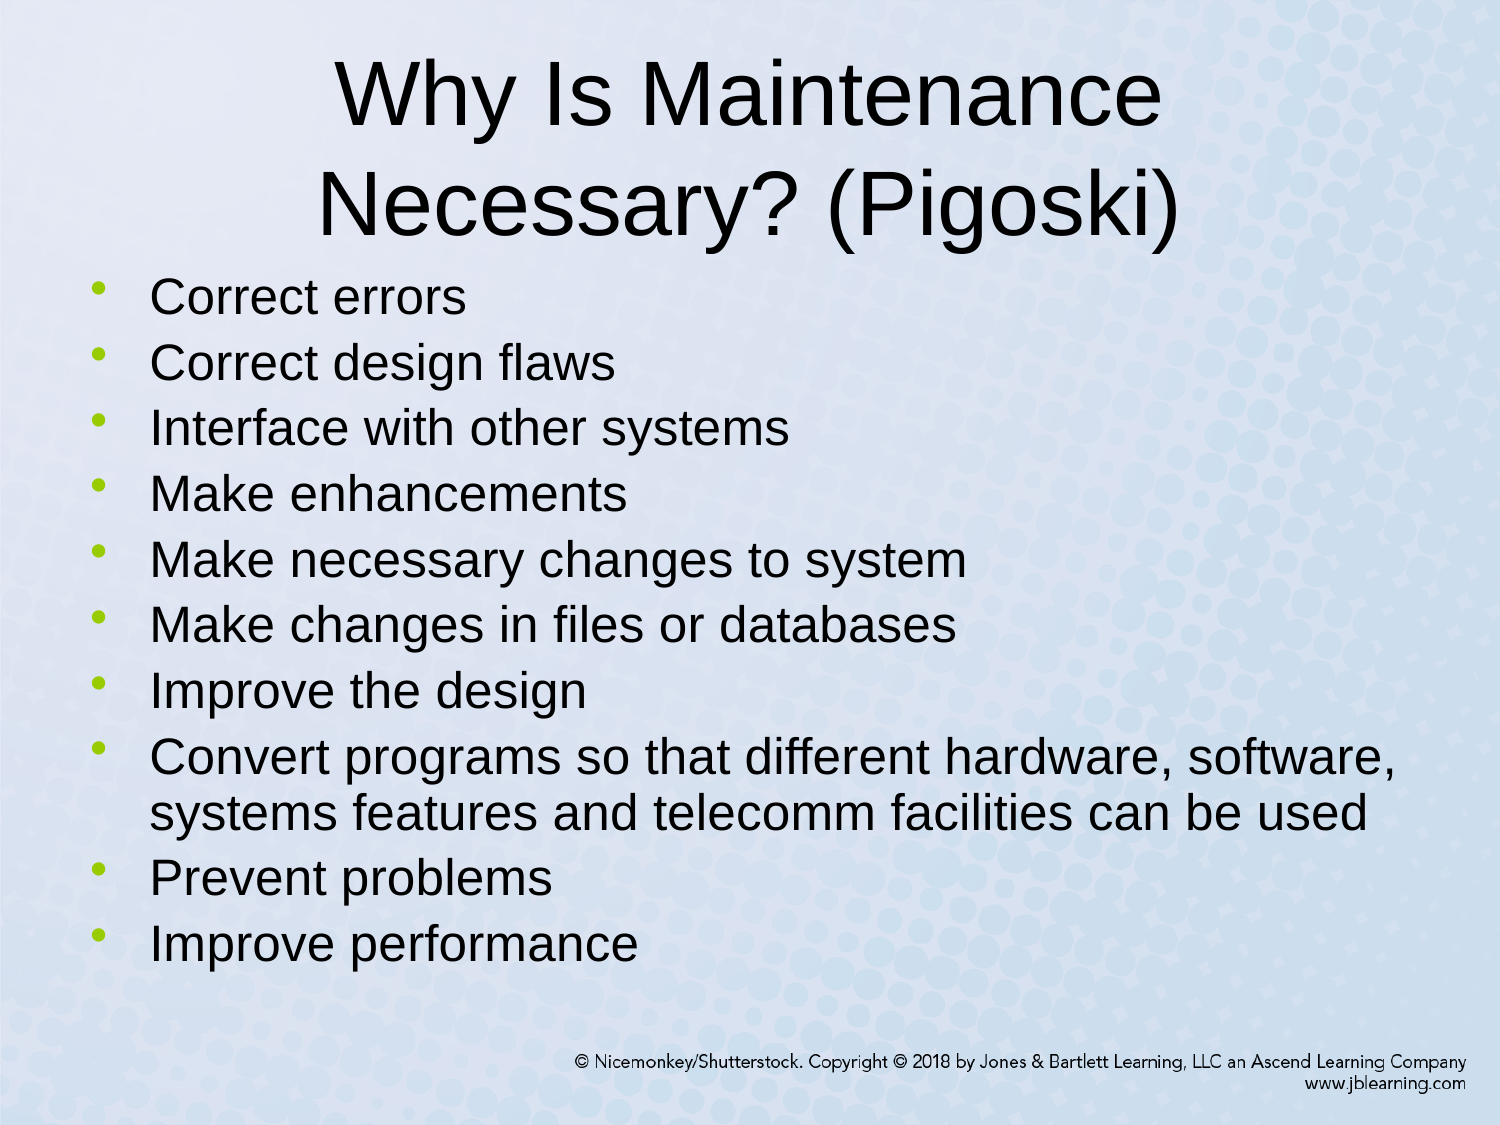

# Why Is Maintenance Necessary? (Pigoski)
Correct errors
Correct design flaws
Interface with other systems
Make enhancements
Make necessary changes to system
Make changes in files or databases
Improve the design
Convert programs so that different hardware, software, systems features and telecomm facilities can be used
Prevent problems
Improve performance